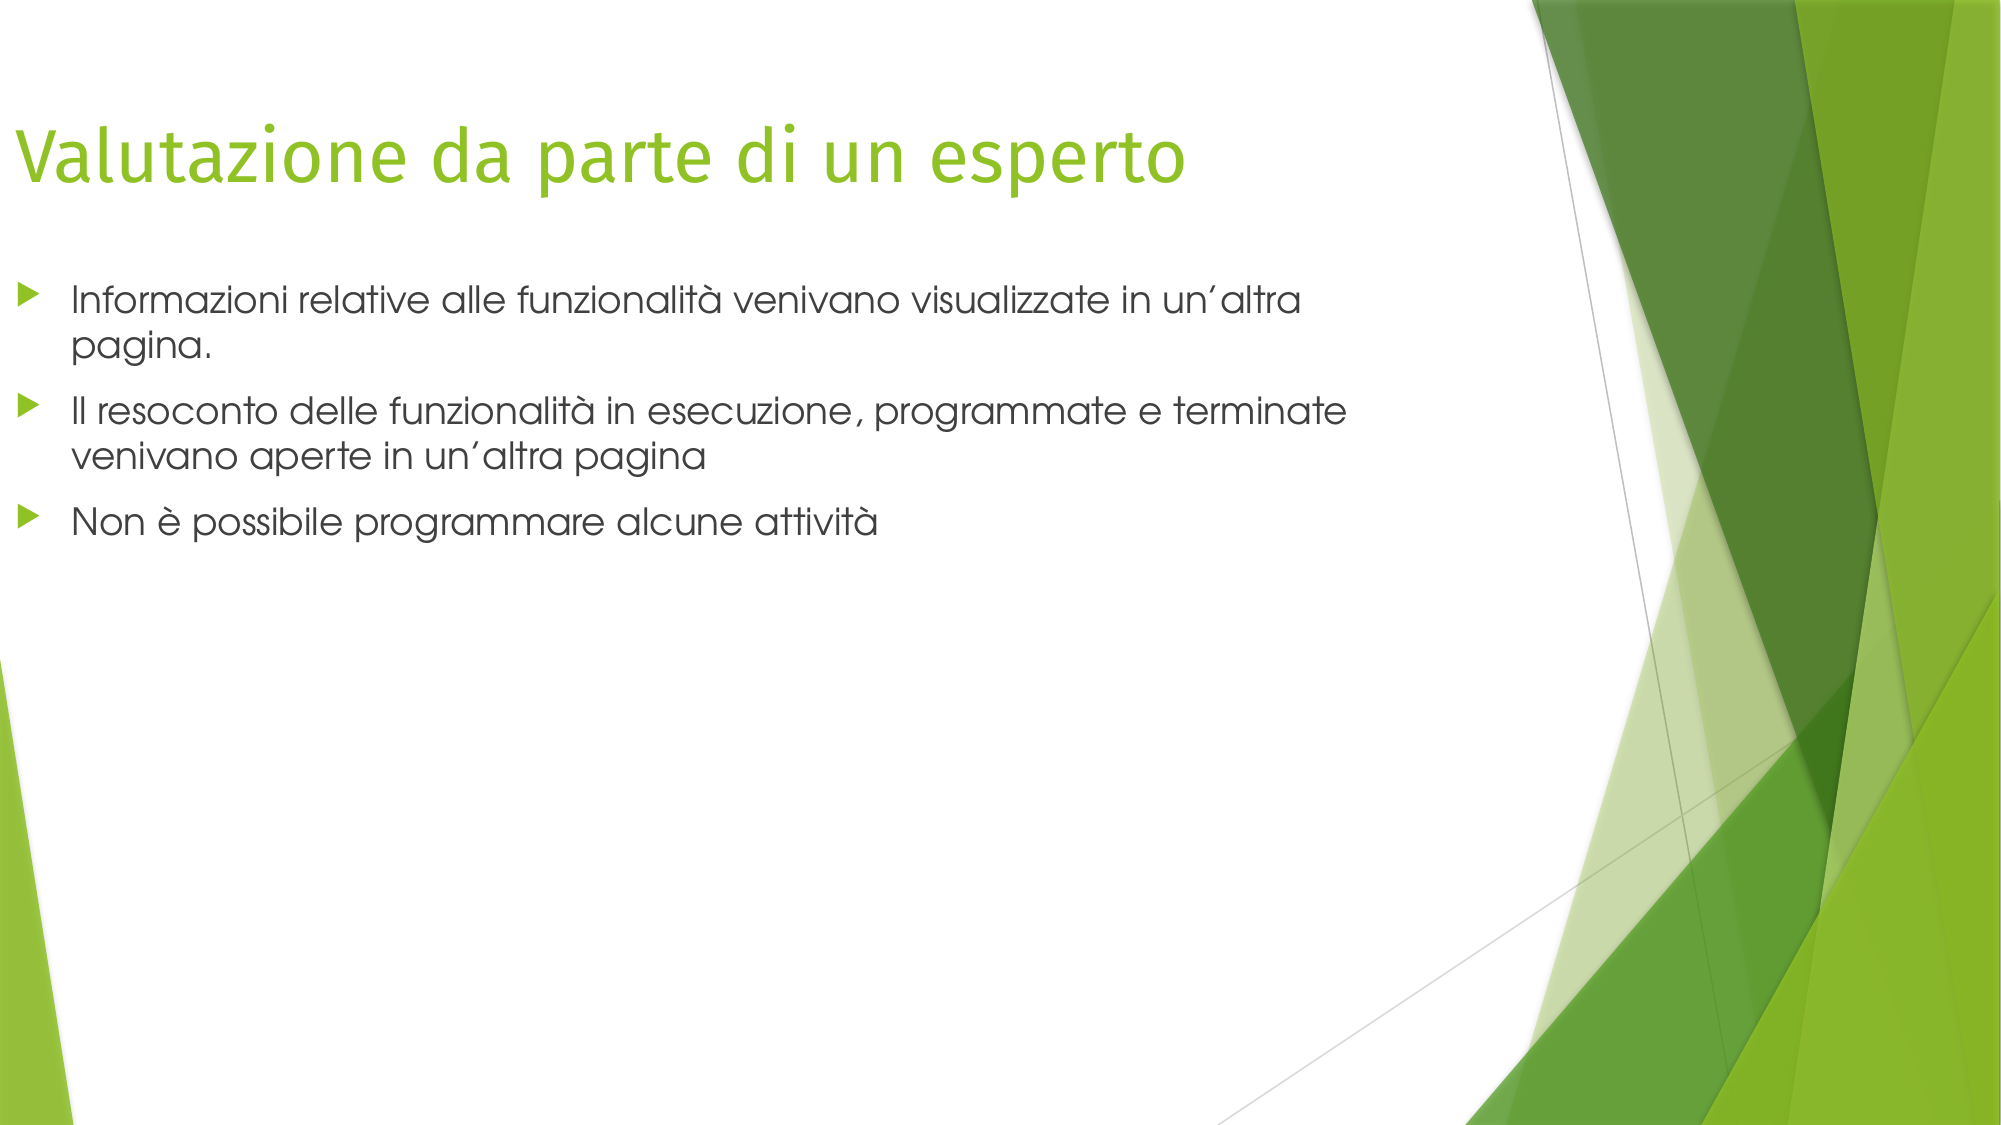

# Valutazione da parte di un esperto
Informazioni relative alle funzionalità venivano visualizzate in un’altra pagina.
Il resoconto delle funzionalità in esecuzione, programmate e terminate venivano aperte in un’altra pagina
Non è possibile programmare alcune attività